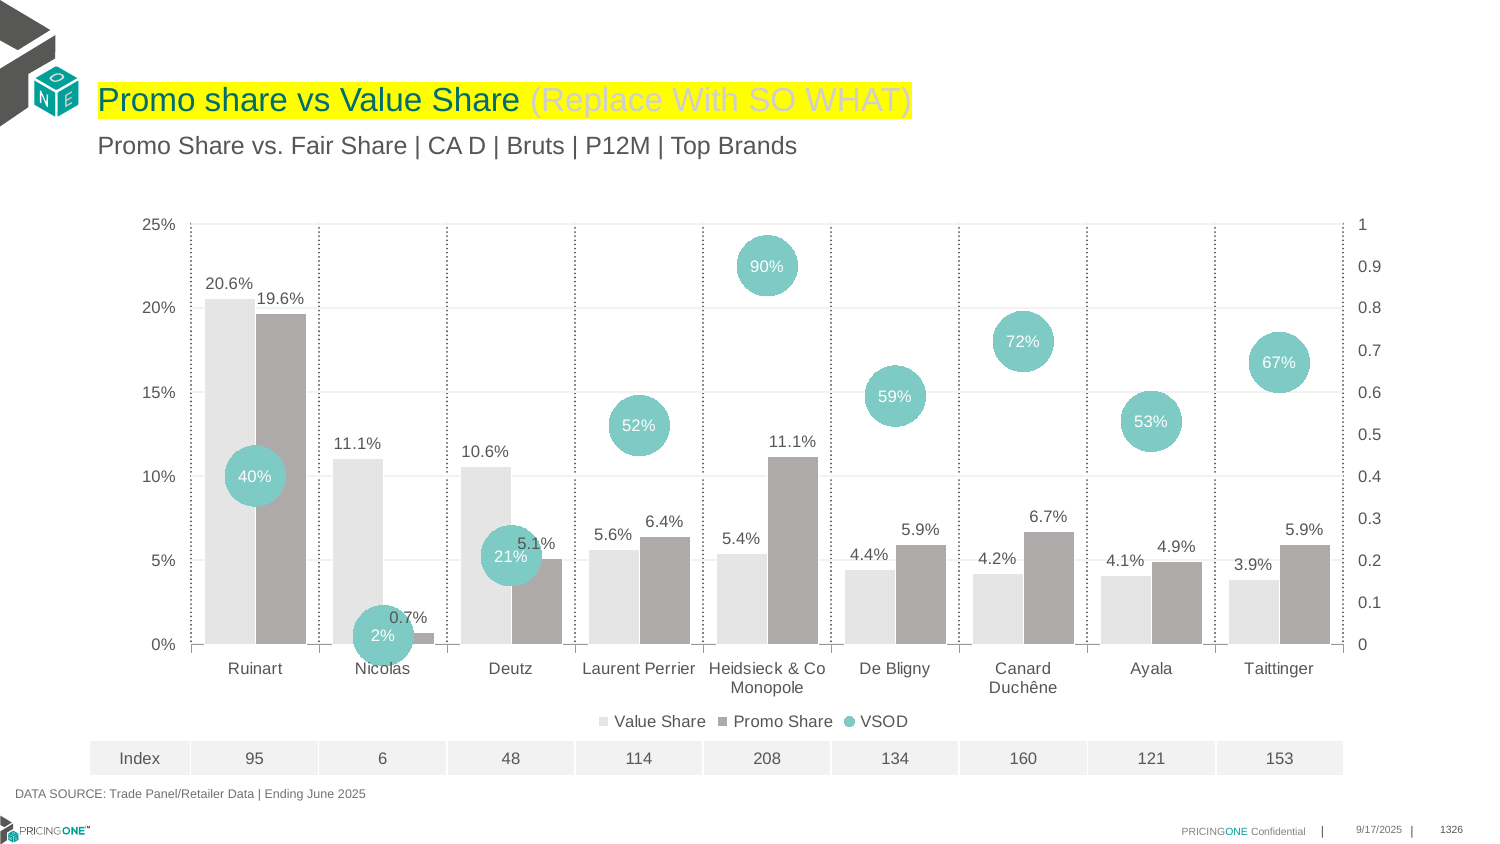

# Promo share vs Value Share (Replace With SO WHAT)
Promo Share vs. Fair Share | CA D | Bruts | P12M | Top Brands

### Chart

| Category | Value Share | Promo Share | VSOD |
|---|---|---|---|
| Ruinart | 0.20575890502598887 | 0.1964439483236989 | 0.4 |
| Nicolas | 0.1105503829705079 | 0.007099934873804804 | 0.02 |
| Deutz | 0.10583646180087175 | 0.05110512758587935 | 0.21 |
| Laurent Perrier | 0.0560229516146097 | 0.06383981315176639 | 0.52 |
| Heidsieck & Co Monopole | 0.05366473306605356 | 0.11140459633244533 | 0.9 |
| De Bligny | 0.04421279078990456 | 0.0592297601257575 | 0.59 |
| Canard Duchêne | 0.041963154374529174 | 0.06693191053188048 | 0.72 |
| Ayala | 0.04051927683769633 | 0.049194800582845304 | 0.53 |
| Taittinger | 0.03861776533467728 | 0.05899911778528719 | 0.67 |
| Index | 95 | 6 | 48 | 114 | 208 | 134 | 160 | 121 | 153 |
| --- | --- | --- | --- | --- | --- | --- | --- | --- | --- |
DATA SOURCE: Trade Panel/Retailer Data | Ending June 2025

9/17/2025
1326